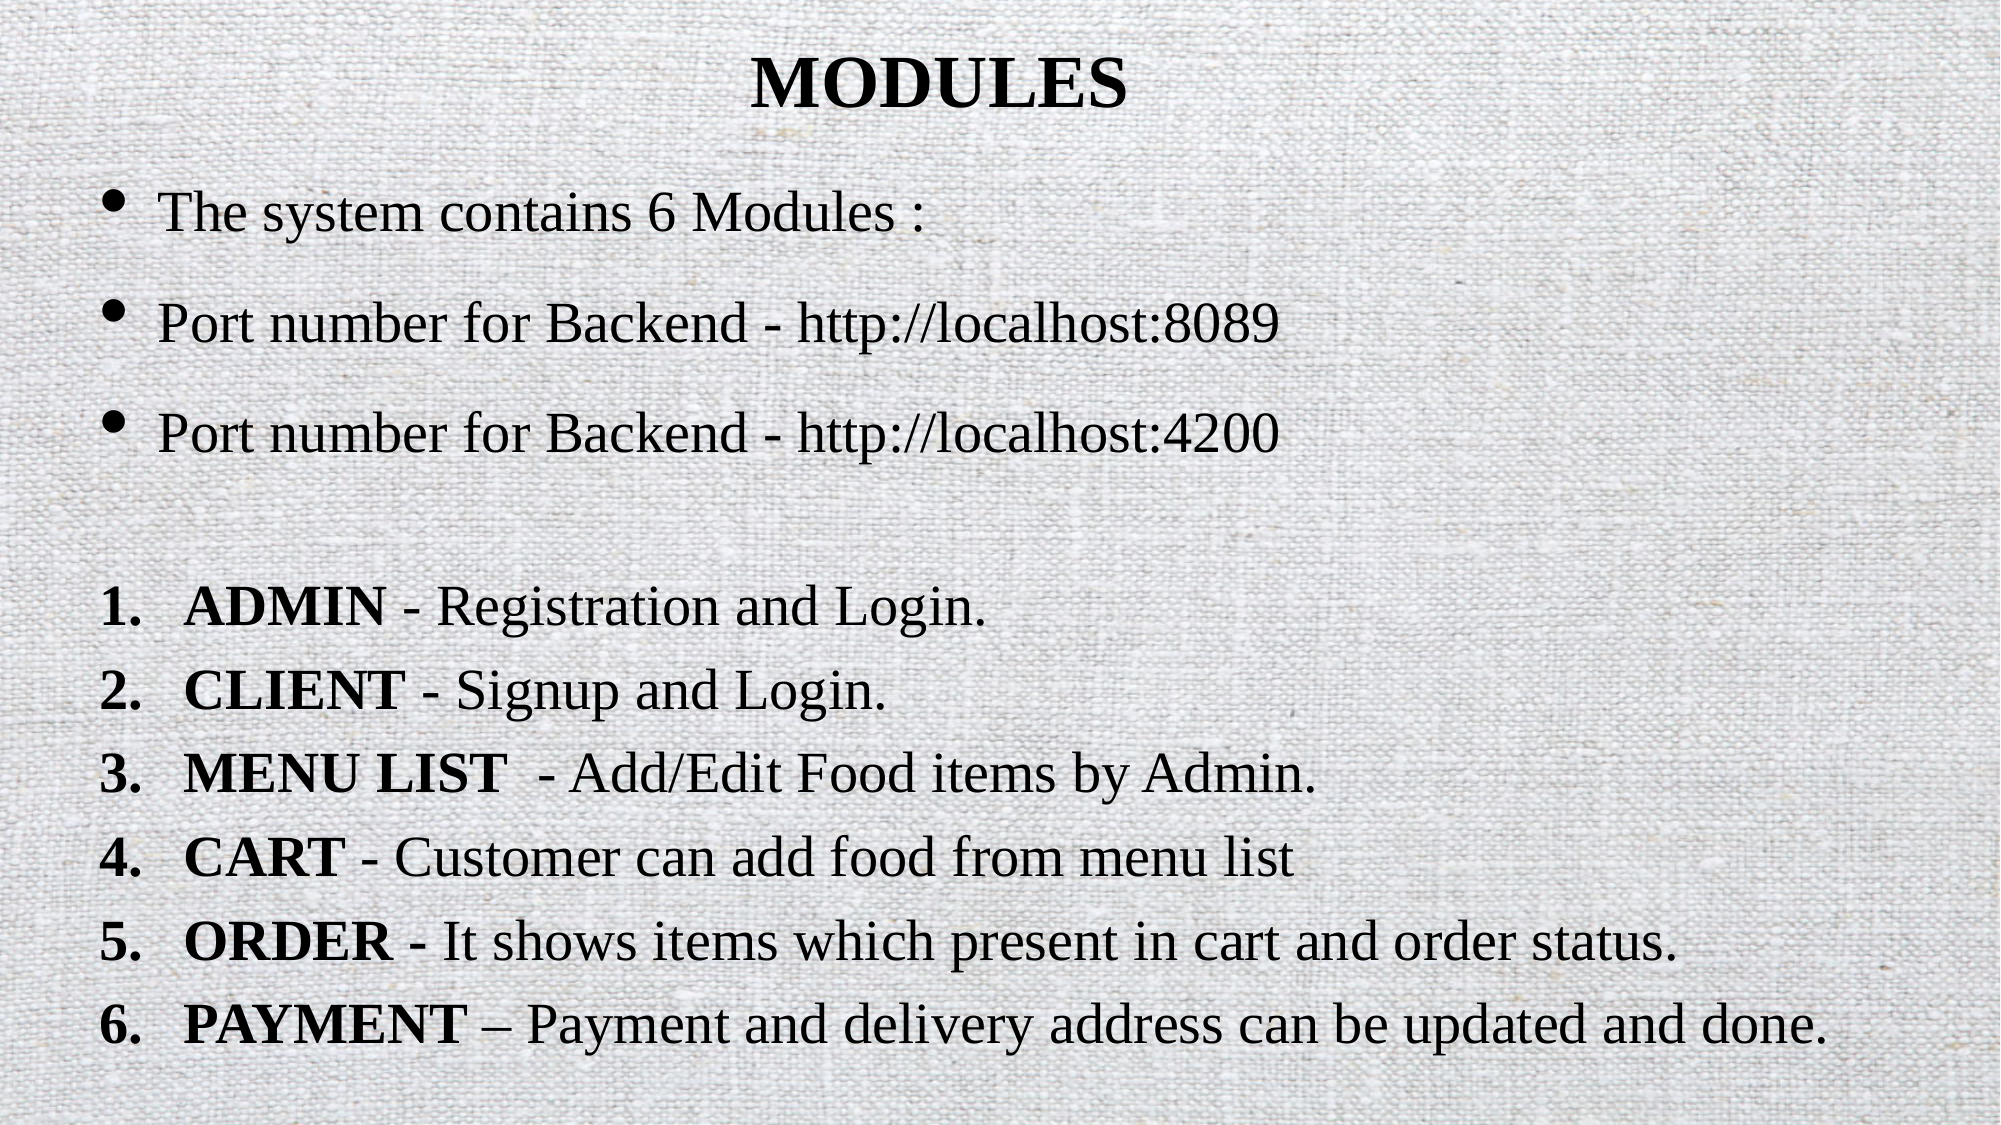

MODULES
# The system contains 6 Modules :
 Port number for Backend - http://localhost:8089
 Port number for Backend - http://localhost:4200

ADMIN - Registration and Login.
CLIENT - Signup and Login.
MENU LIST  - Add/Edit Food items by Admin.
CART - Customer can add food from menu list
ORDER - It shows items which present in cart and order status.
PAYMENT – Payment and delivery address can be updated and done.